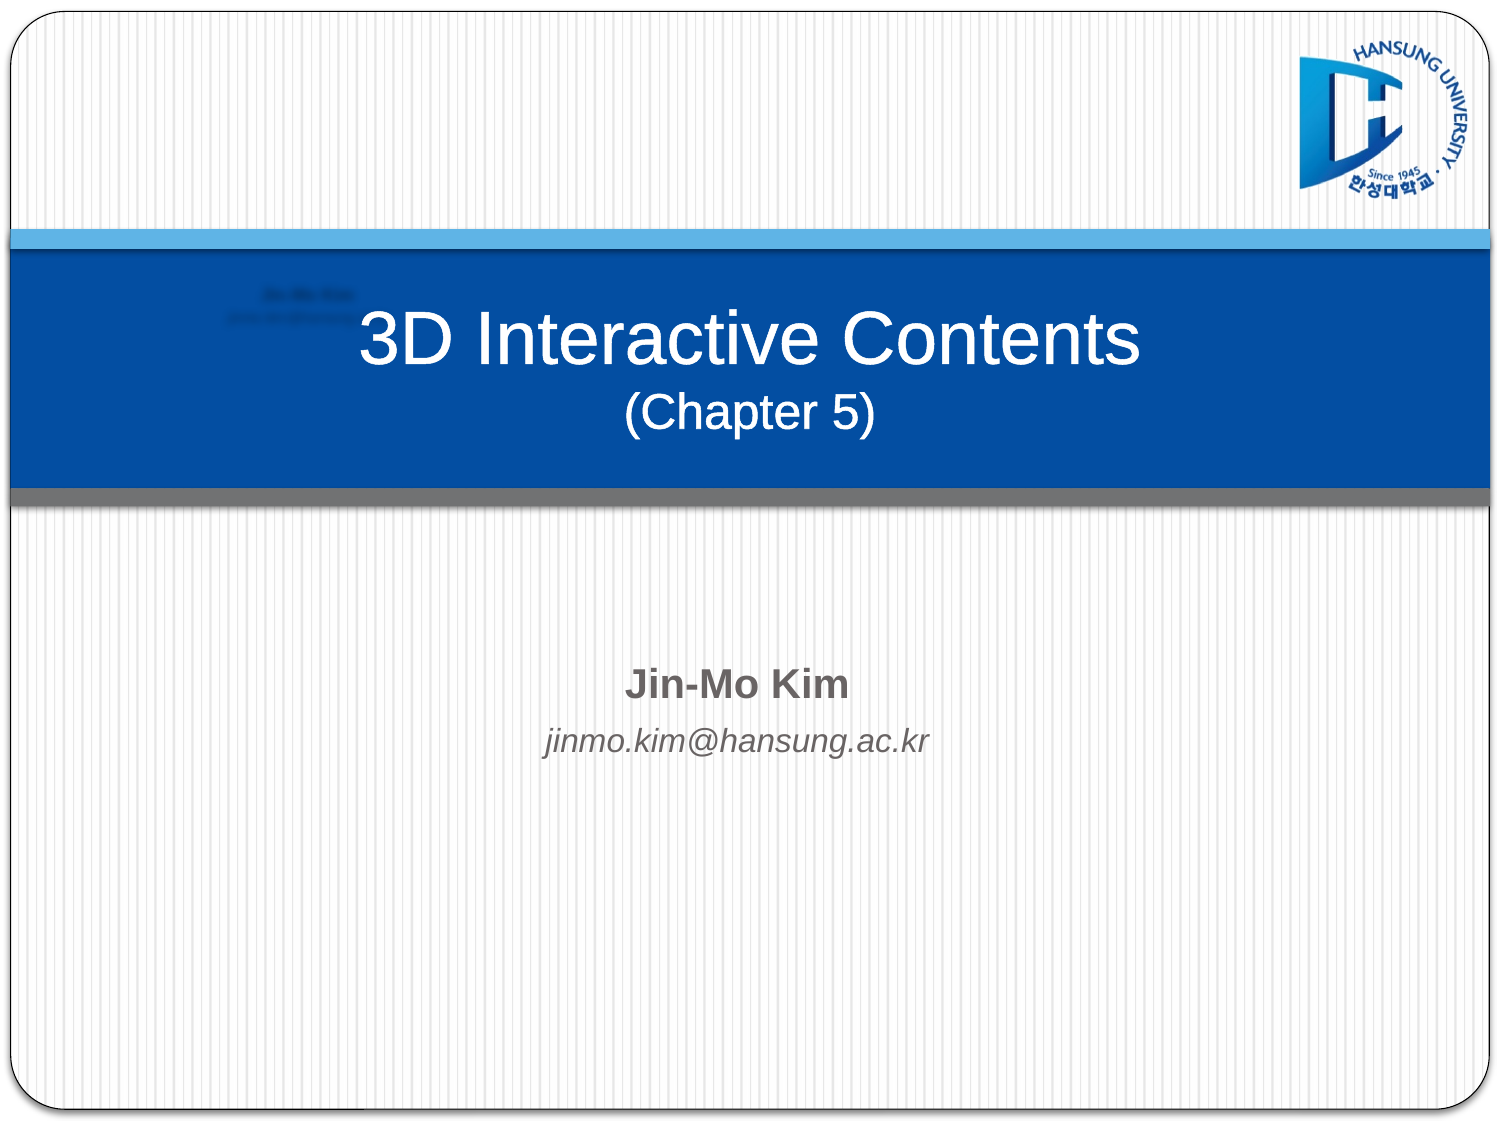

# 3D Interactive Contents (Chapter 5)

Jin-Mo Kim
jinmo.kim@hansung.ac.kr